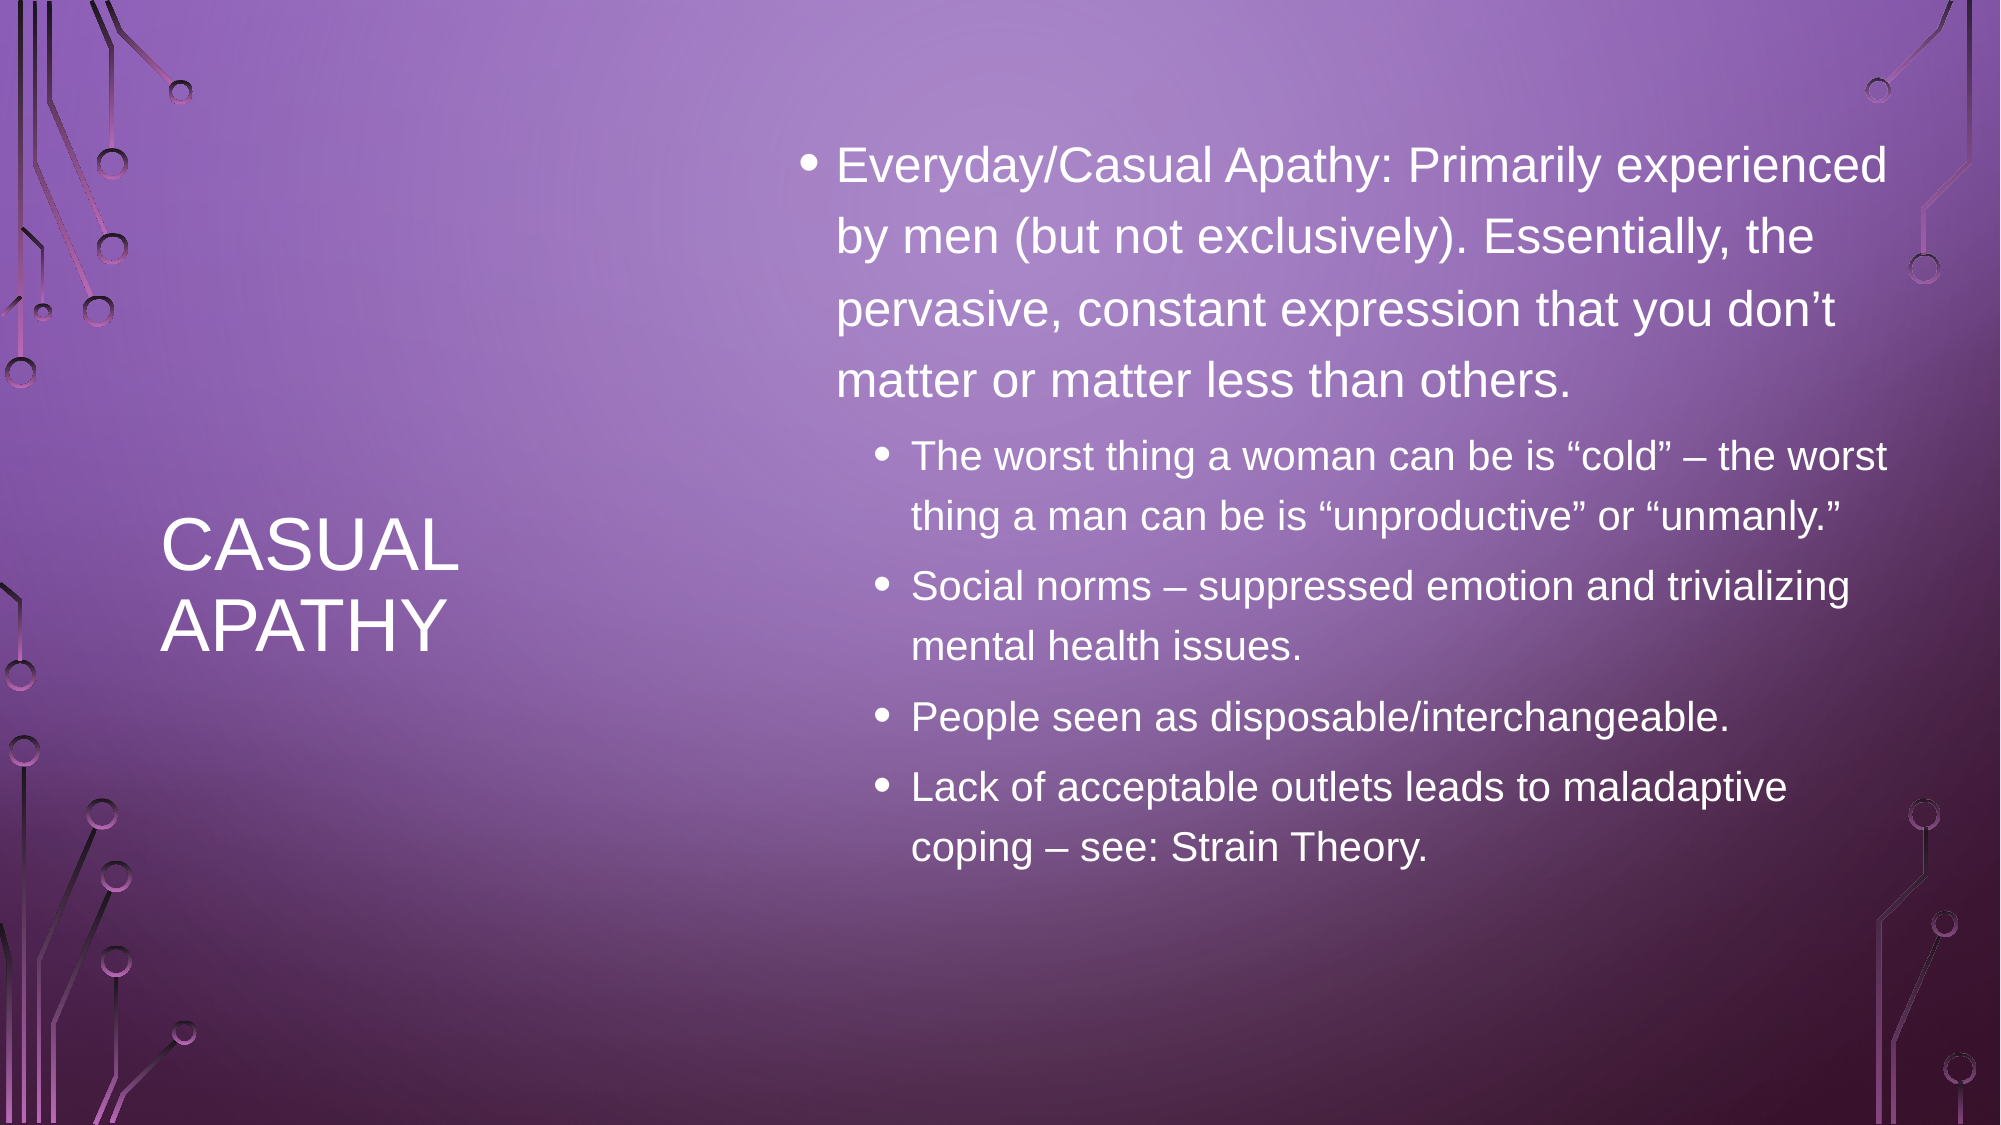

Everyday/Casual Apathy: Primarily experienced by men (but not exclusively). Essentially, the pervasive, constant expression that you don’t matter or matter less than others.
The worst thing a woman can be is “cold” – the worst thing a man can be is “unproductive” or “unmanly.”
Social norms – suppressed emotion and trivializing mental health issues.
People seen as disposable/interchangeable.
Lack of acceptable outlets leads to maladaptive coping – see: Strain Theory.
# Casual Apathy